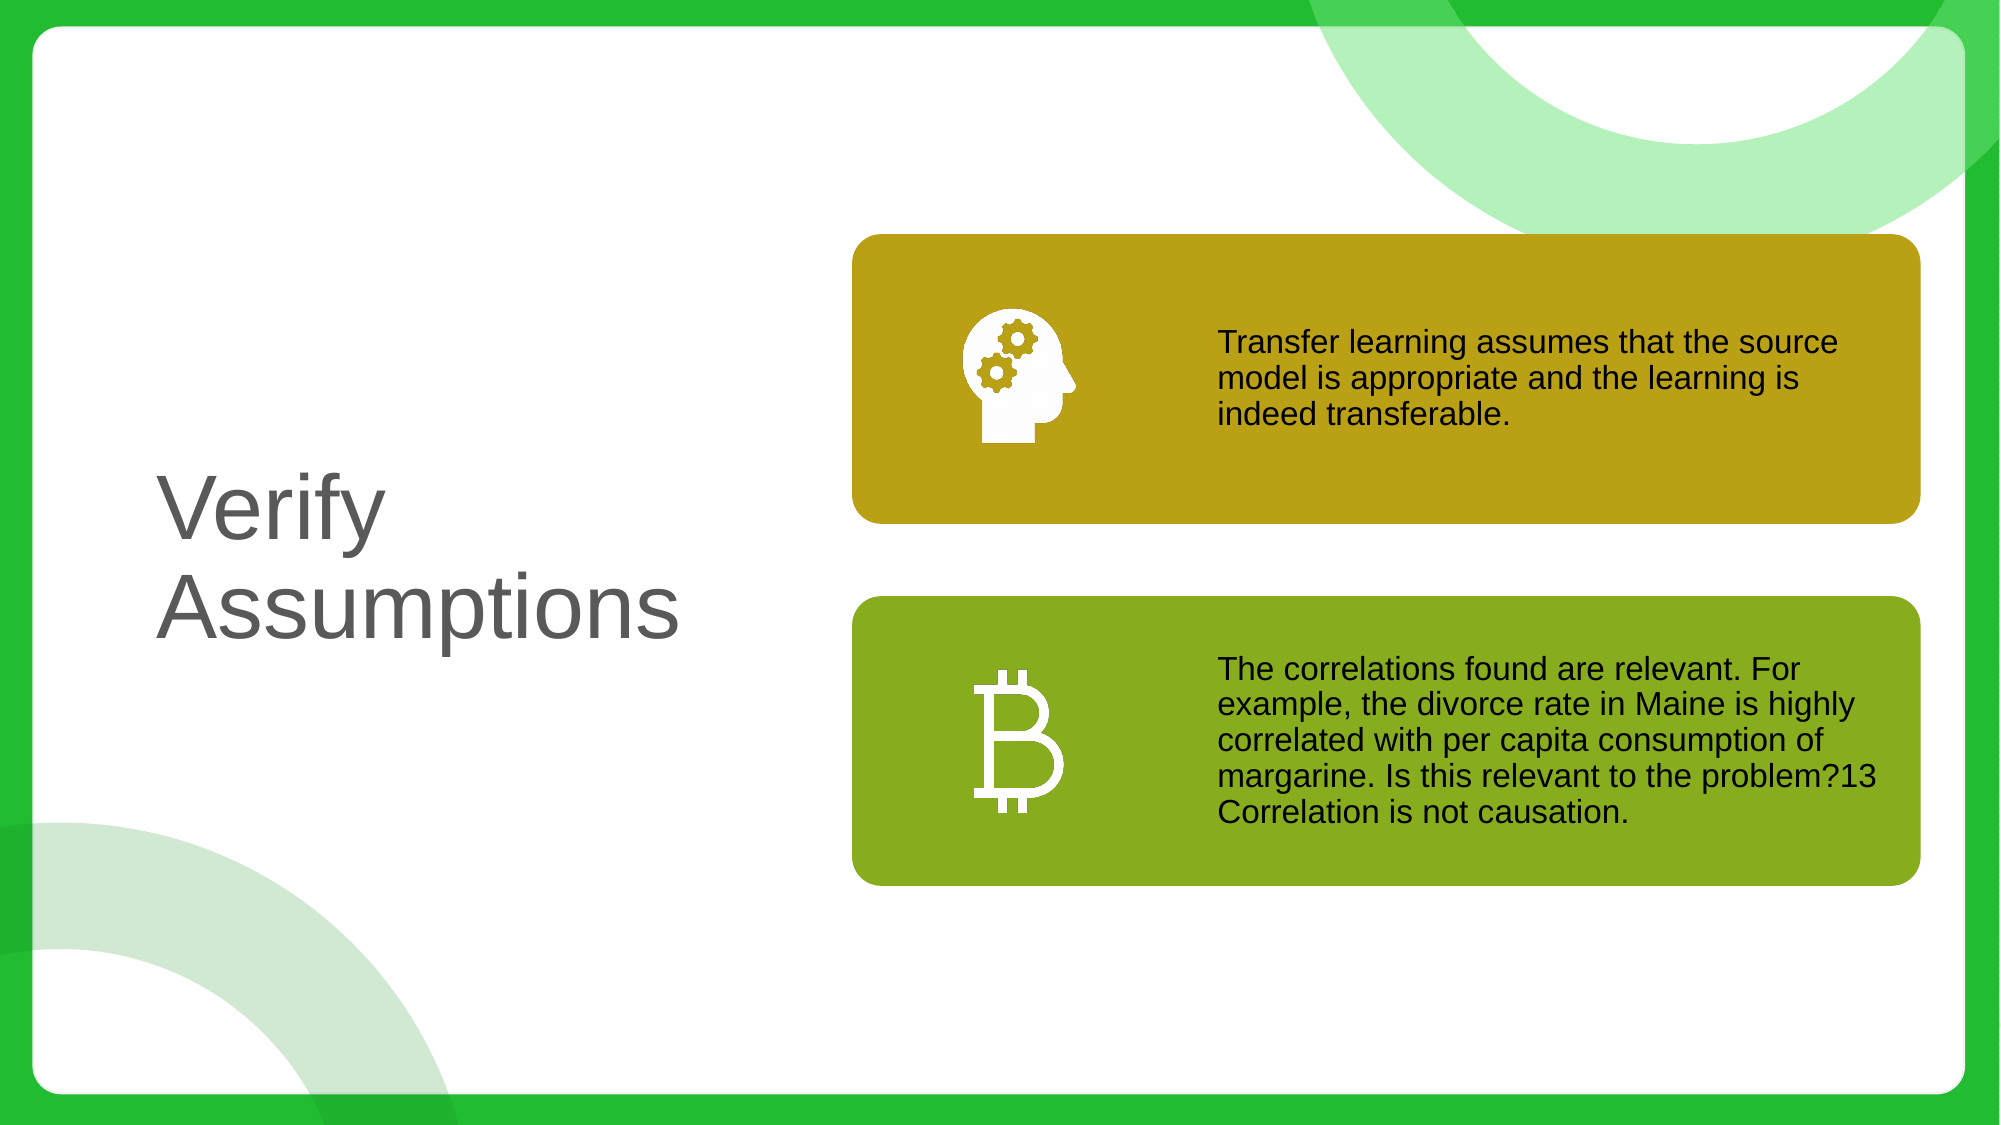

Transfer learning assumes that the source model is appropriate and the learning is indeed transferable.
The correlations found are relevant. For example, the divorce rate in Maine is highly correlated with per capita consumption of margarine. Is this relevant to the problem?13 Correlation is not causation.
# Verify Assumptions